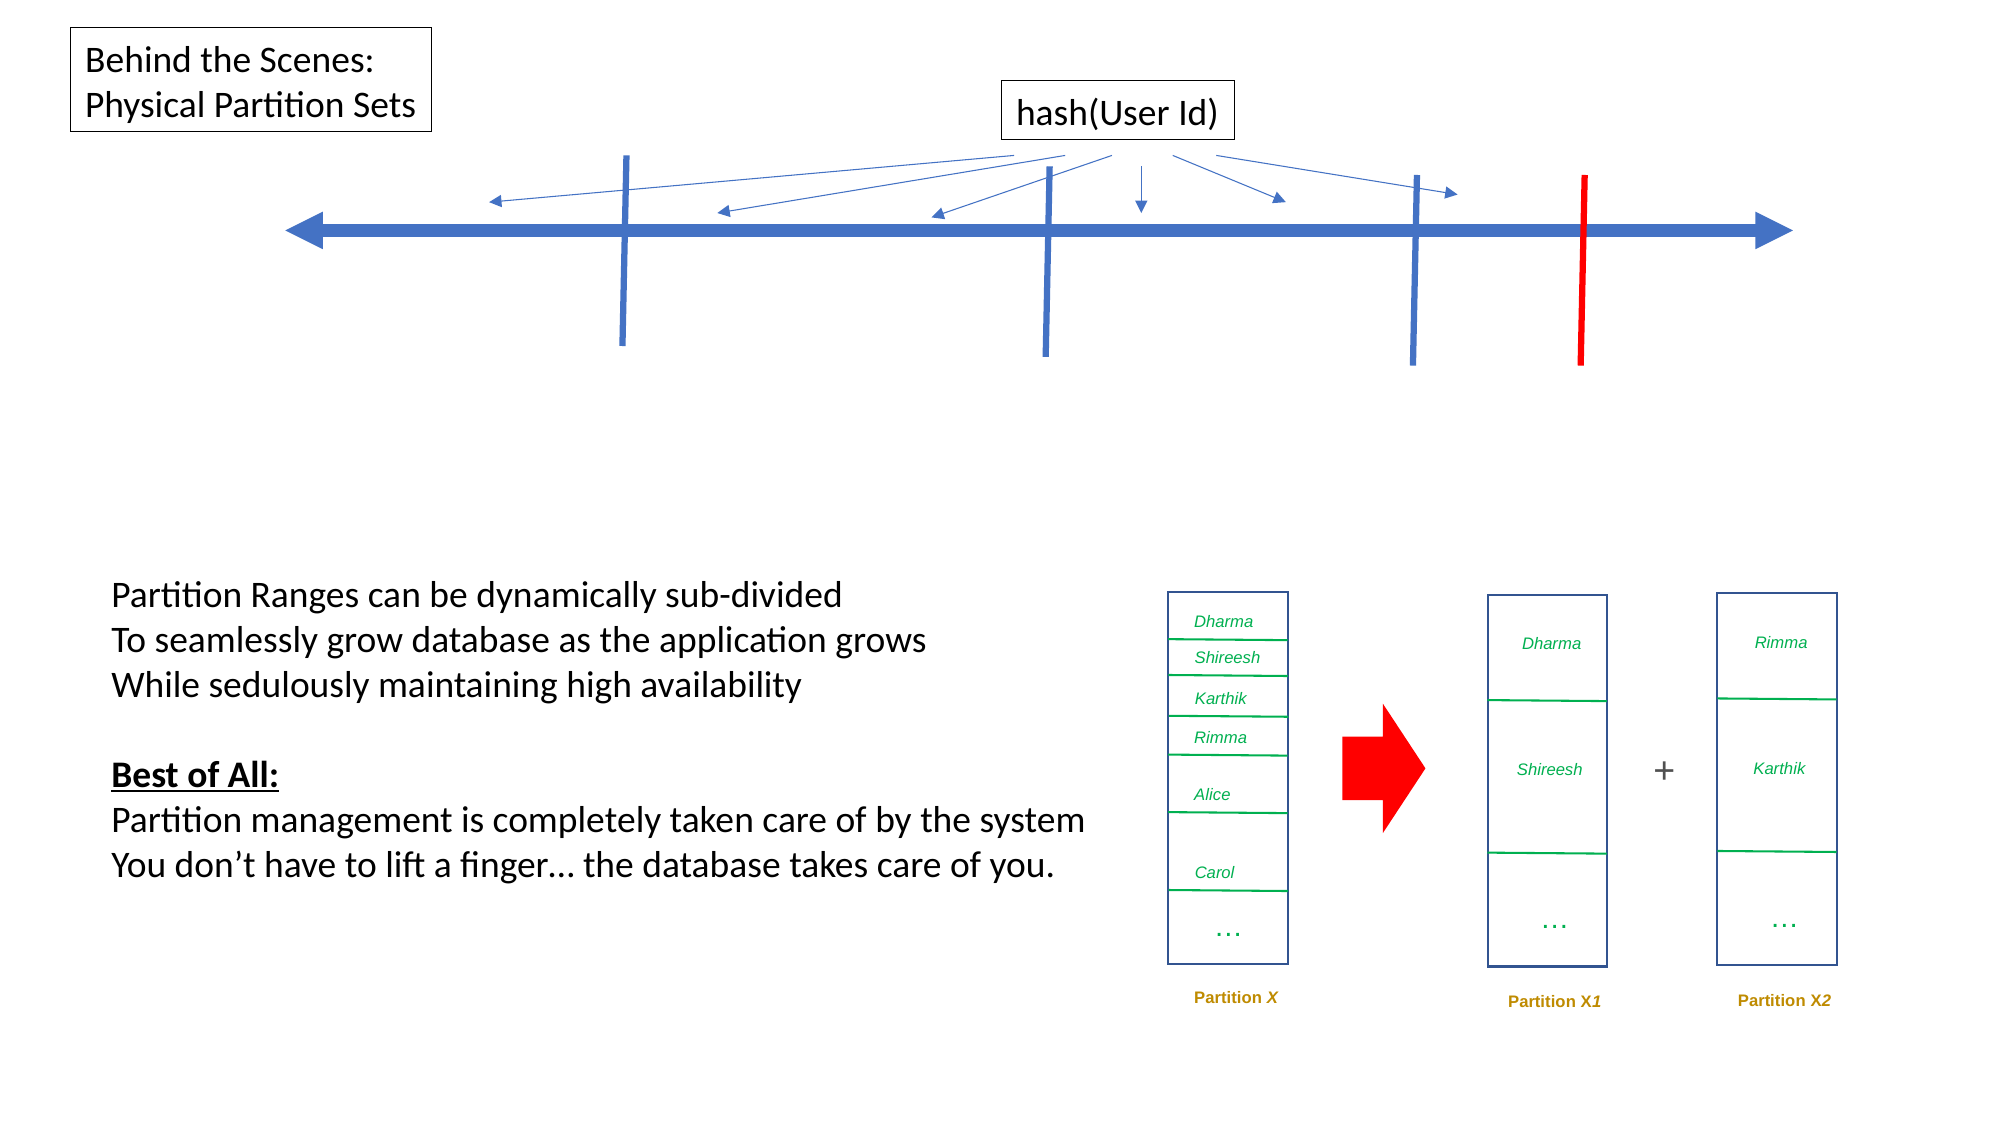

Behind the Scenes:
Physical Partition Sets
hash(User Id)
Partition Ranges can be dynamically sub-divided
To seamlessly grow database as the application grows
While sedulously maintaining high availability

Best of All:
Partition management is completely taken care of by the system
You don’t have to lift a finger… the database takes care of you.

Dharma
Shireesh
Karthik
Rimma
Alice
Carol
…
Partition X

Rimma
Karthik
…
Partition X2

Dharma
Shireesh
…
Partition X1
+